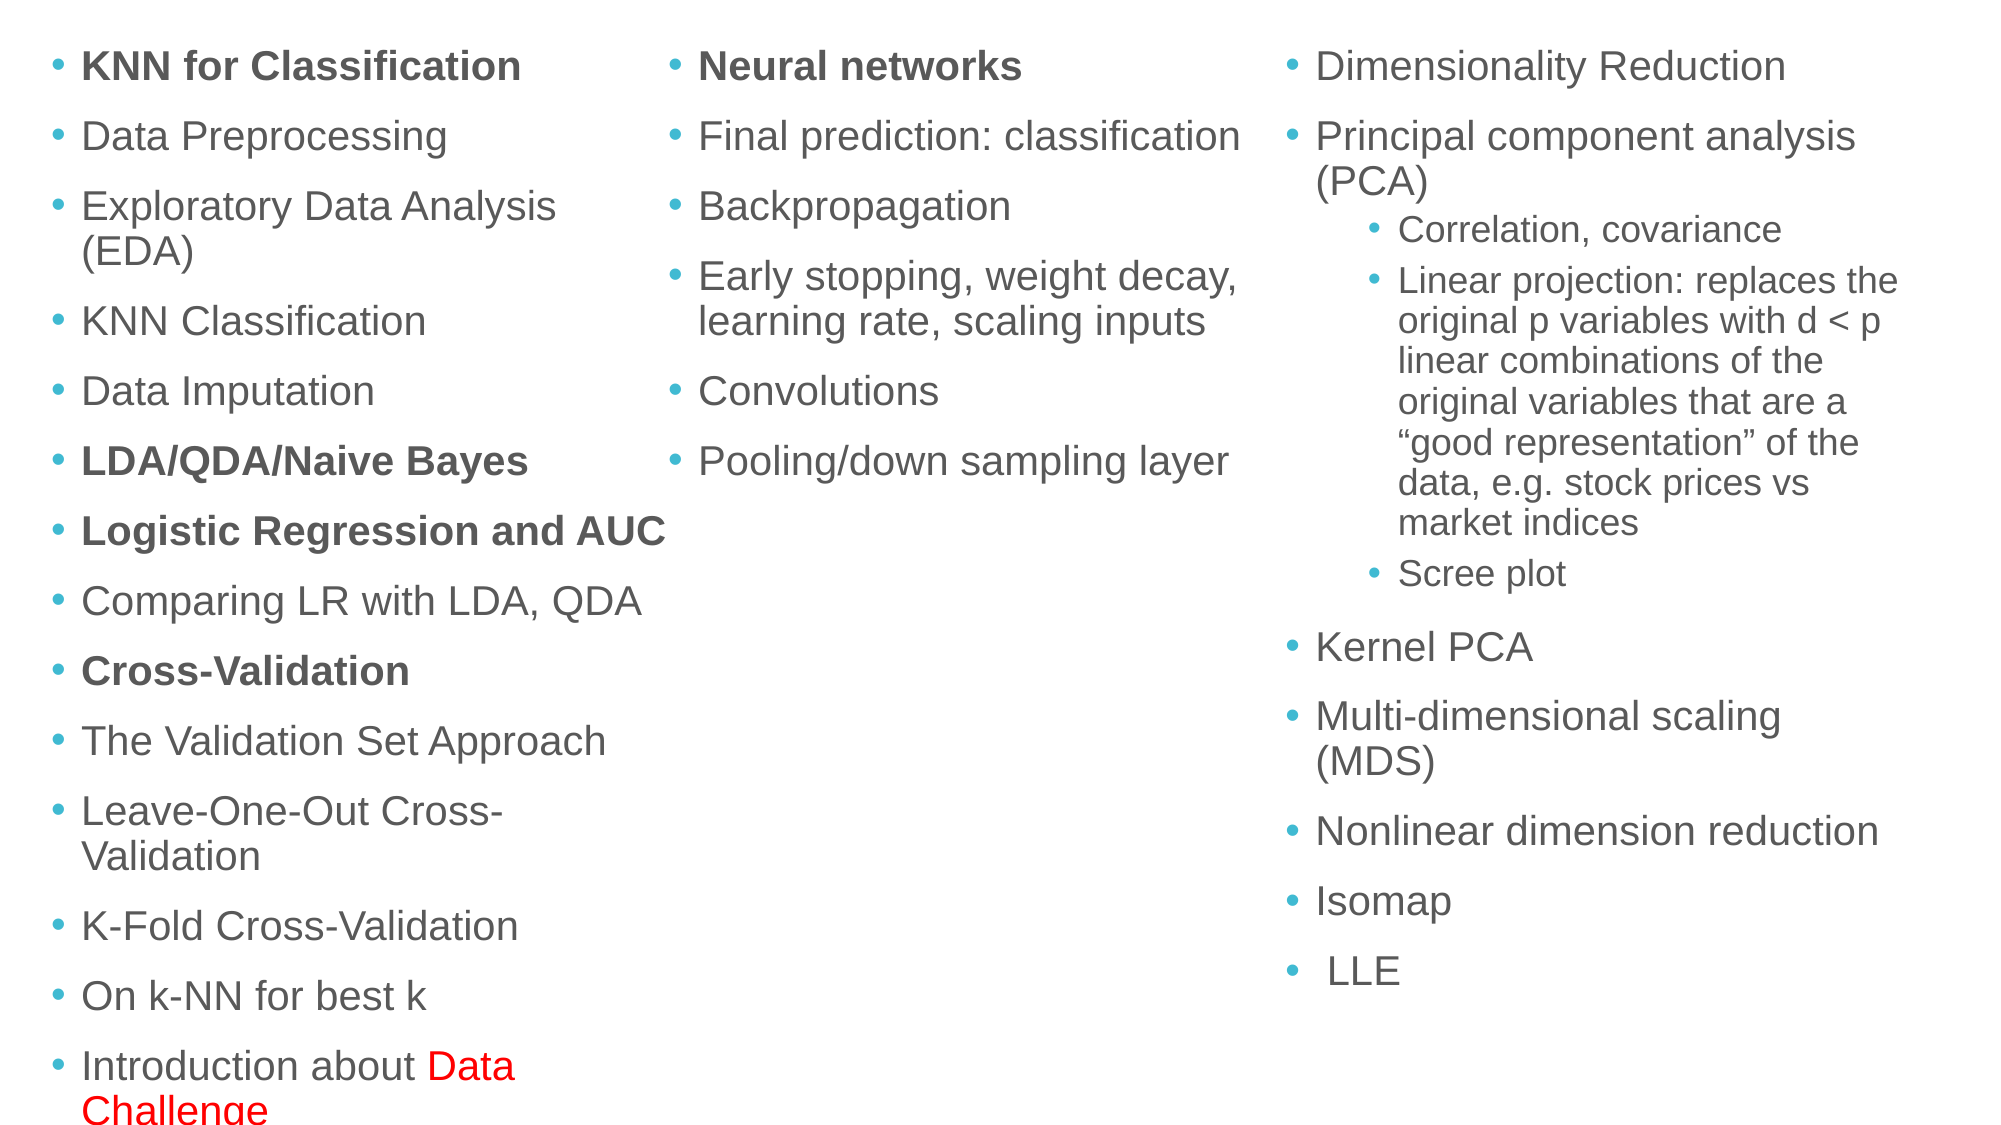

KNN for Classification
Data Preprocessing
Exploratory Data Analysis (EDA)
KNN Classification
Data Imputation
LDA/QDA/Naive Bayes
Logistic Regression and AUC
Comparing LR with LDA, QDA
Cross-Validation
The Validation Set Approach
Leave-One-Out Cross-Validation
K-Fold Cross-Validation
On k-NN for best k
Introduction about Data Challenge

Neural networks
Final prediction: classification
Backpropagation
Early stopping, weight decay, learning rate, scaling inputs
Convolutions
Pooling/down sampling layer
Dimensionality Reduction
Principal component analysis (PCA)
Correlation, covariance
Linear projection: replaces the original p variables with d < p linear combinations of the original variables that are a “good representation” of the data, e.g. stock prices vs market indices
Scree plot
Kernel PCA
Multi-dimensional scaling (MDS)
Nonlinear dimension reduction
Isomap
 LLE